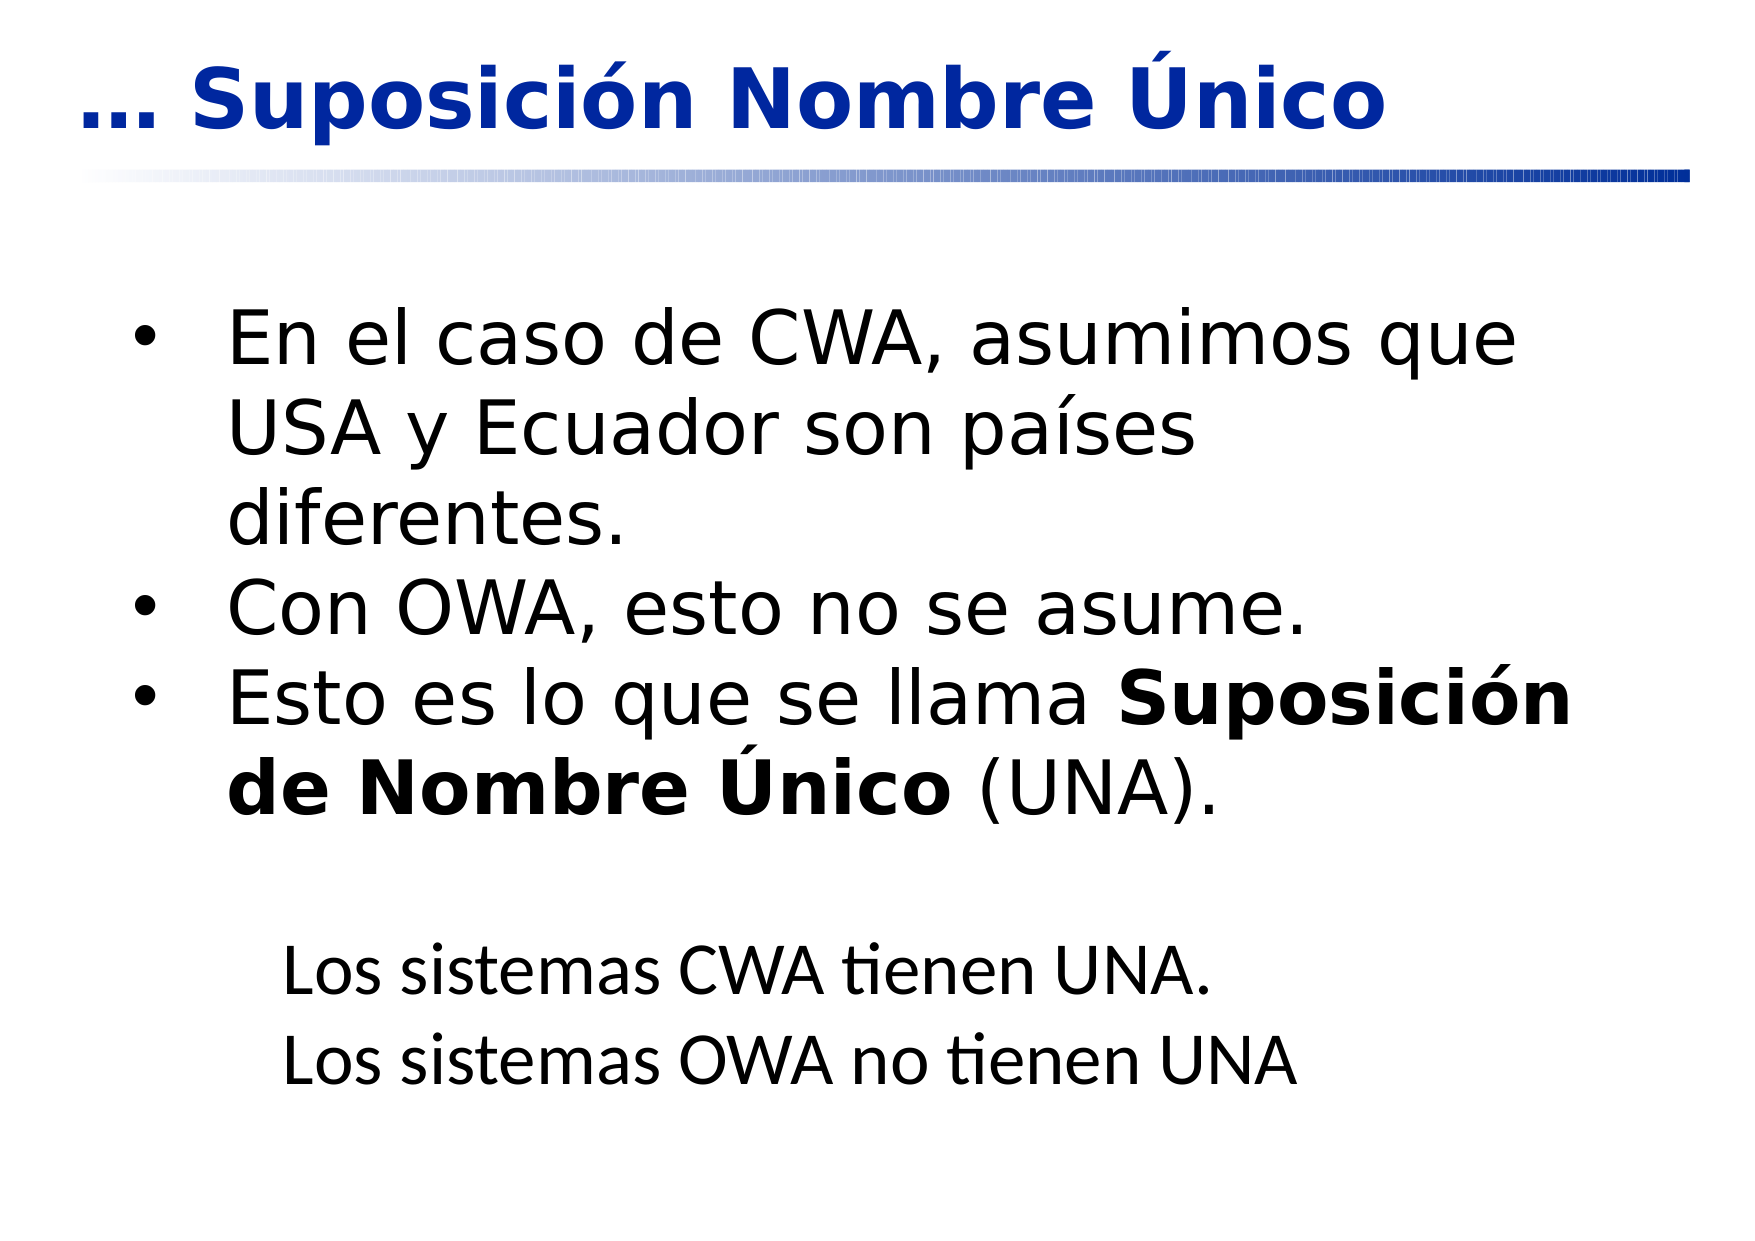

# … Suposición Nombre Único
En el caso de CWA, asumimos que USA y Ecuador son países diferentes.
Con OWA, esto no se asume.
Esto es lo que se llama Suposición de Nombre Único (UNA).

Los sistemas CWA tienen UNA.
Los sistemas OWA no tienen UNA